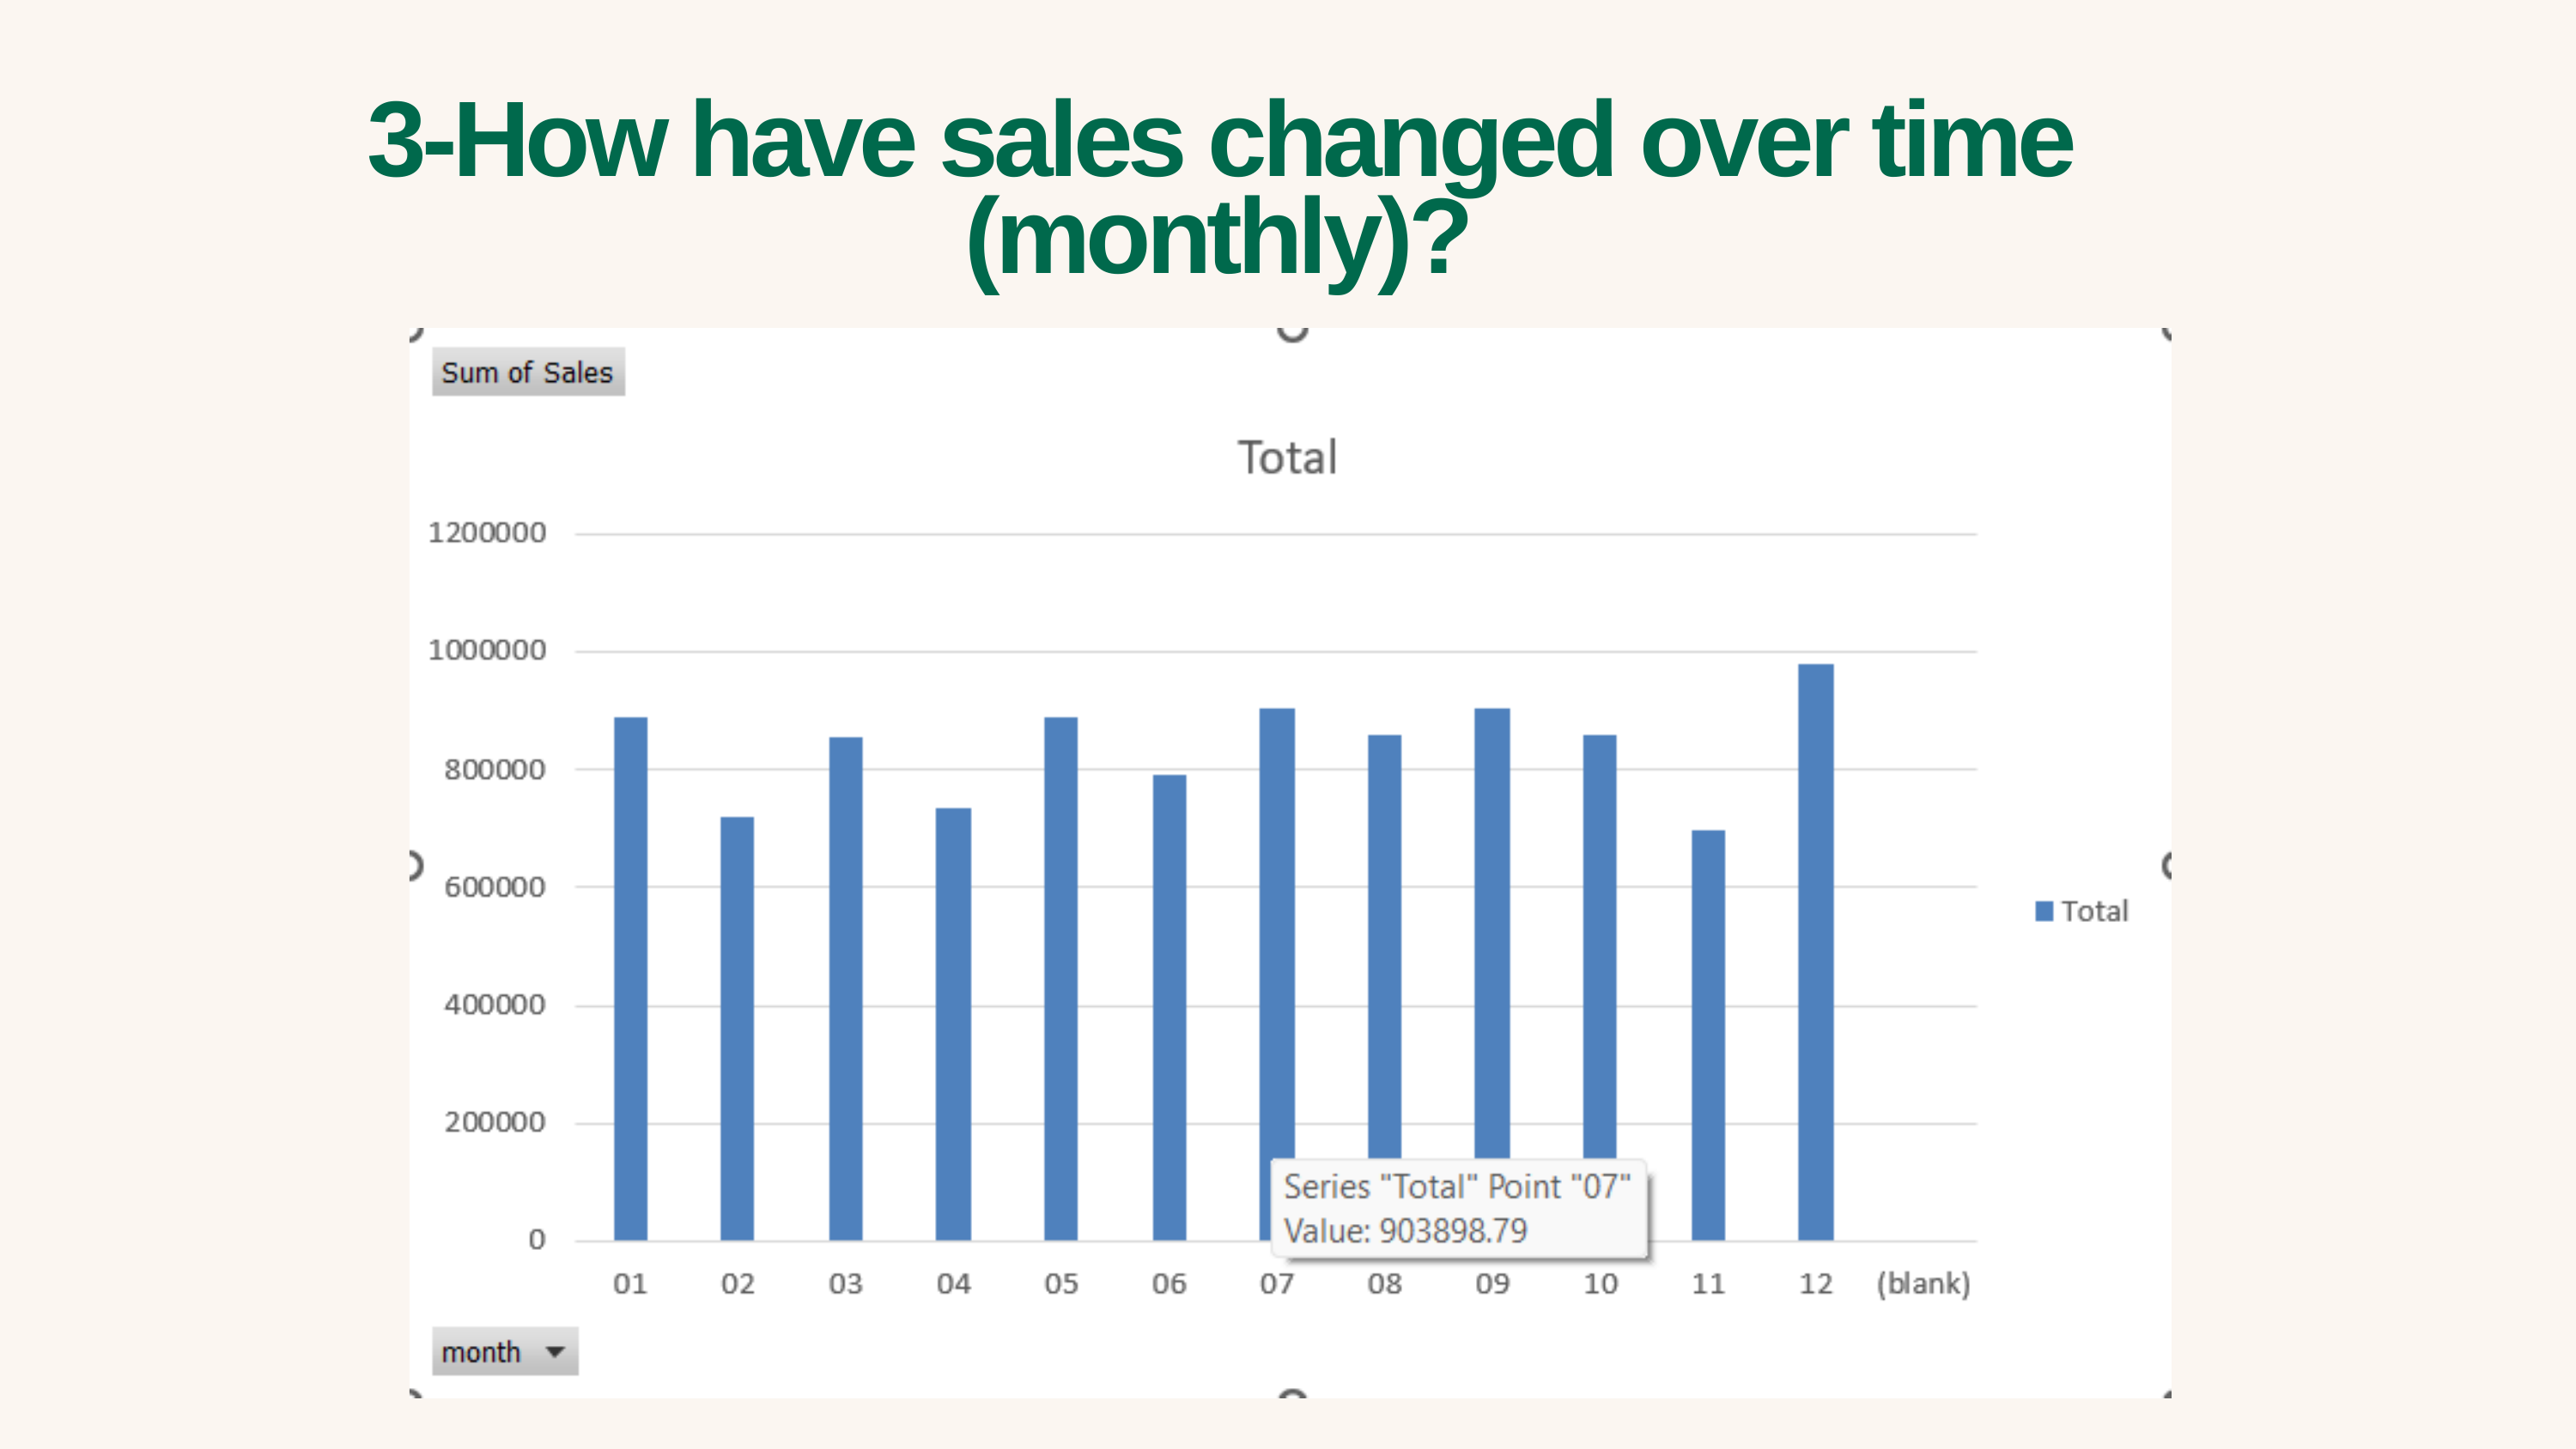

3-How have sales changed over time (monthly)?